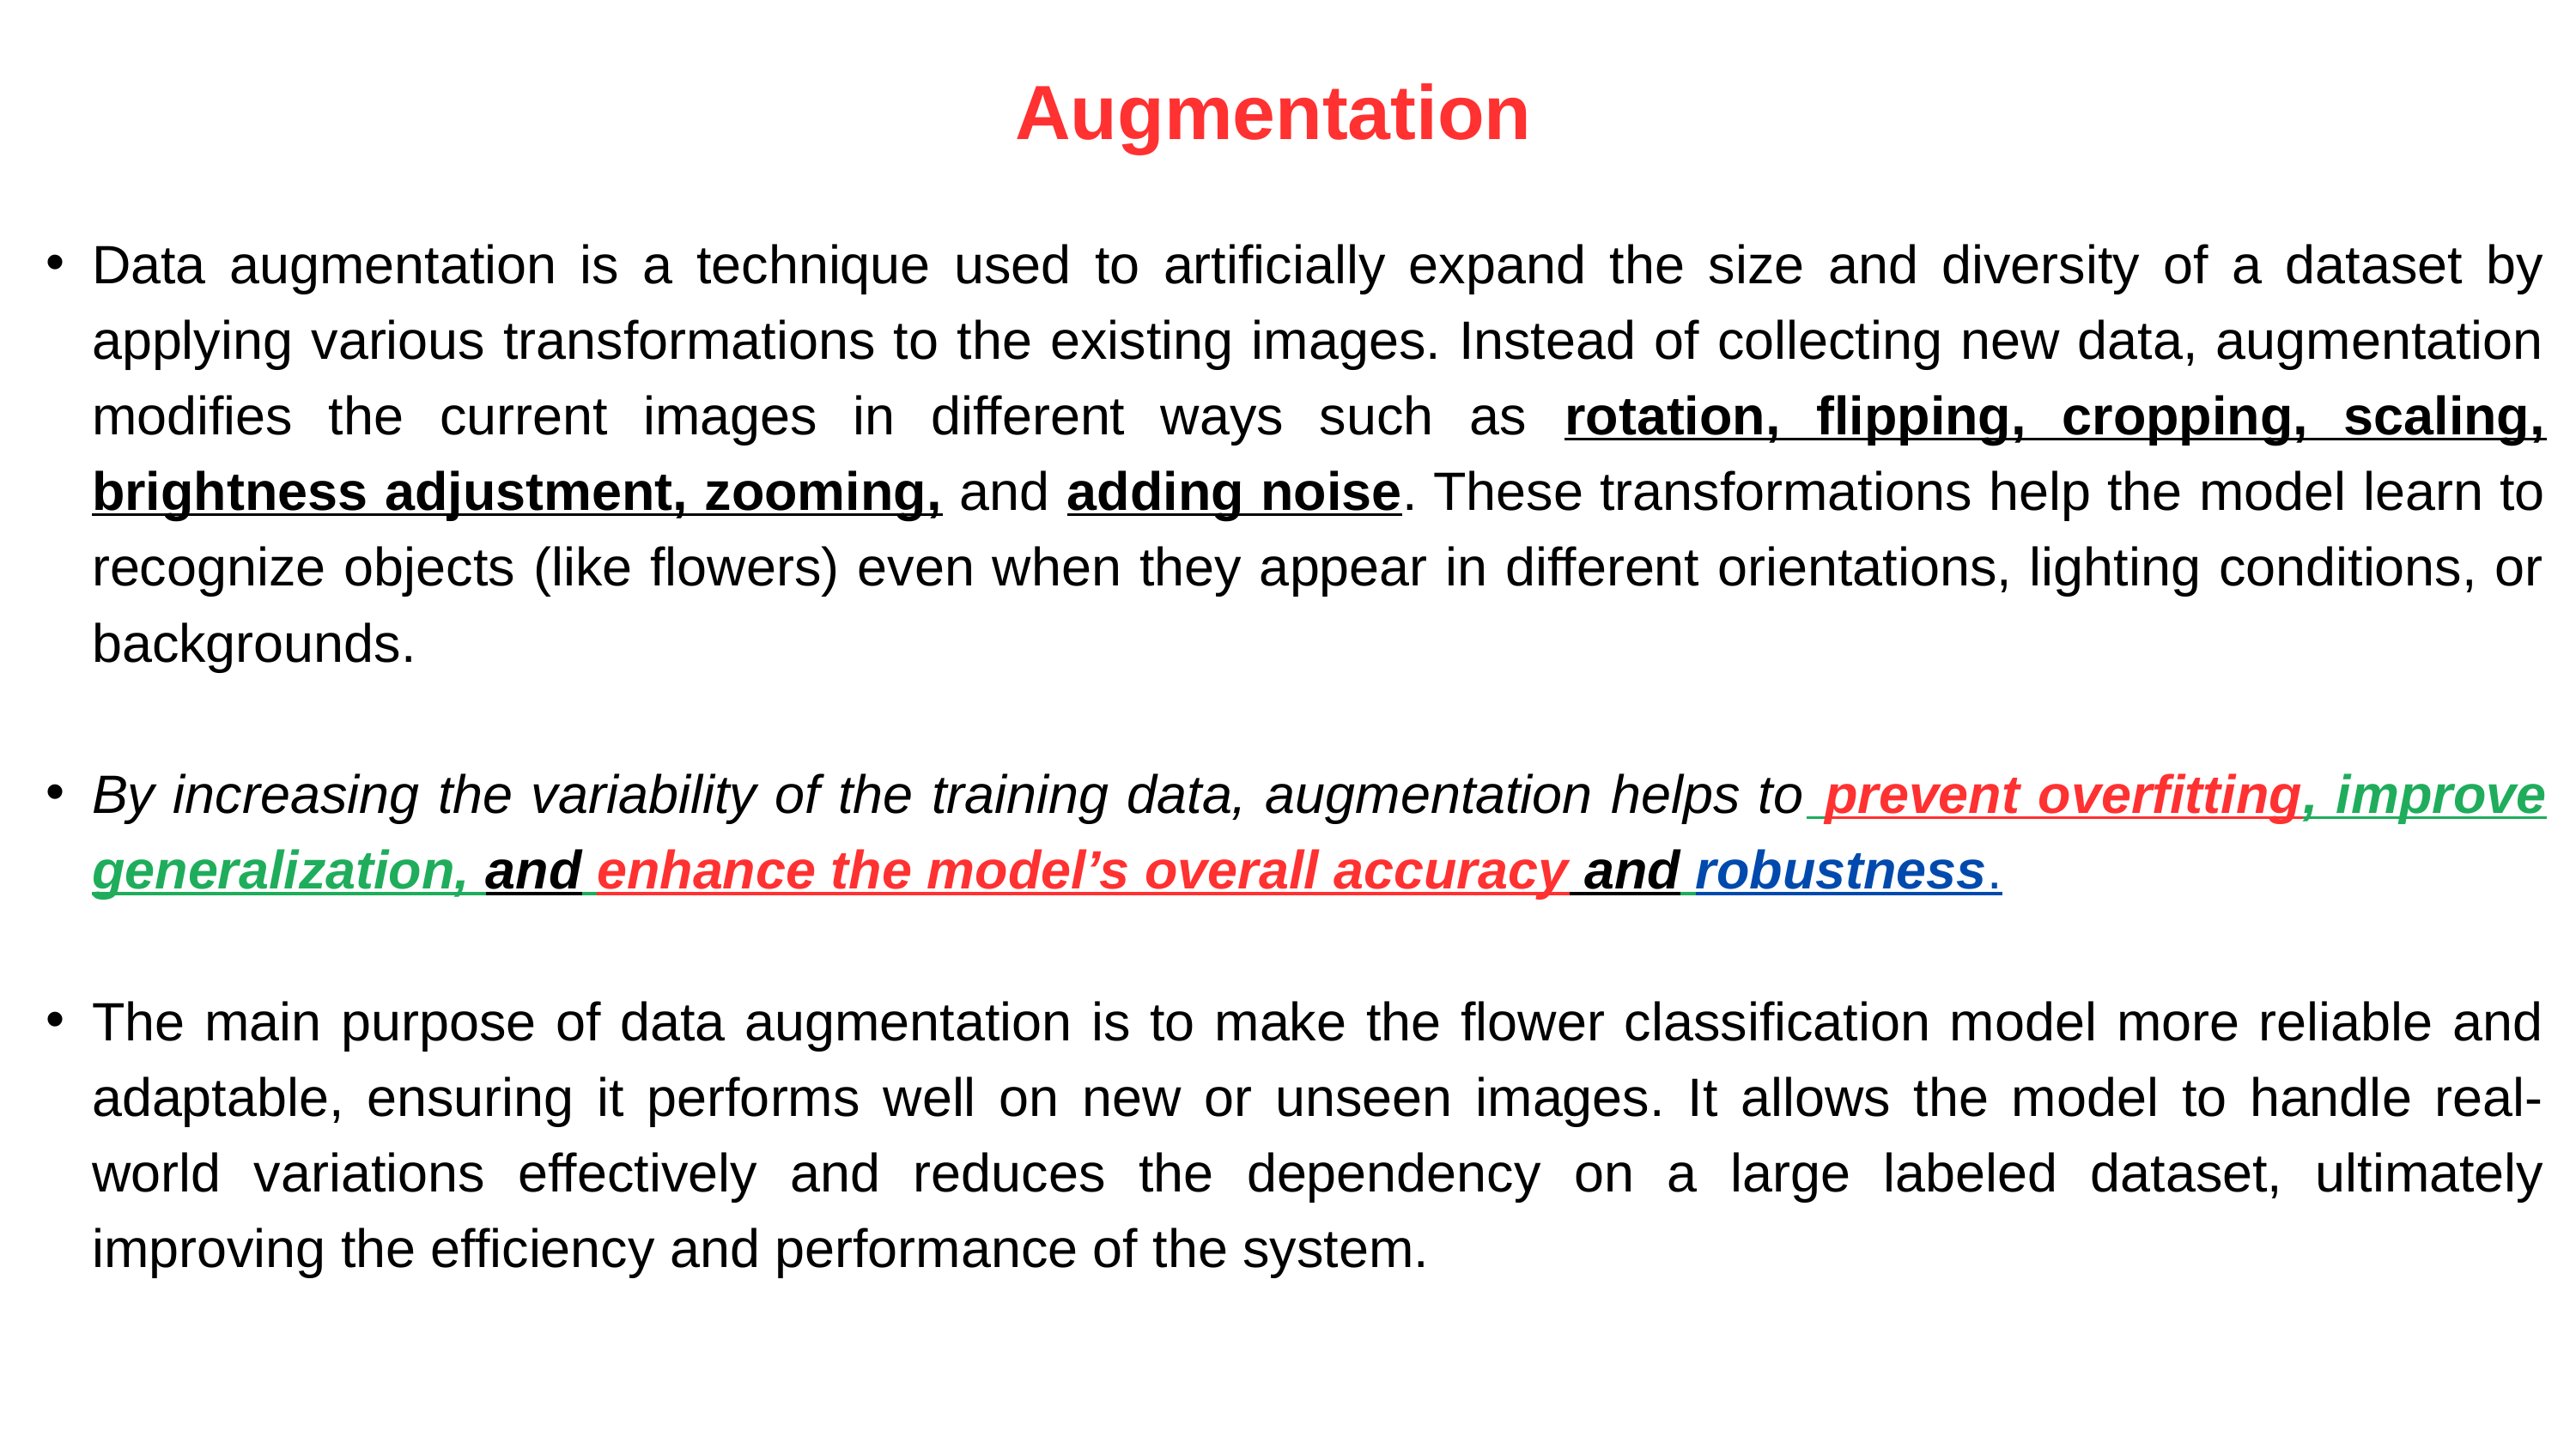

Augmentation
Data augmentation is a technique used to artificially expand the size and diversity of a dataset by applying various transformations to the existing images. Instead of collecting new data, augmentation modifies the current images in different ways such as rotation, flipping, cropping, scaling, brightness adjustment, zooming, and adding noise. These transformations help the model learn to recognize objects (like flowers) even when they appear in different orientations, lighting conditions, or backgrounds.

By increasing the variability of the training data, augmentation helps to prevent overfitting, improve generalization, and enhance the model’s overall accuracy and robustness.

The main purpose of data augmentation is to make the flower classification model more reliable and adaptable, ensuring it performs well on new or unseen images. It allows the model to handle real-world variations effectively and reduces the dependency on a large labeled dataset, ultimately improving the efficiency and performance of the system.